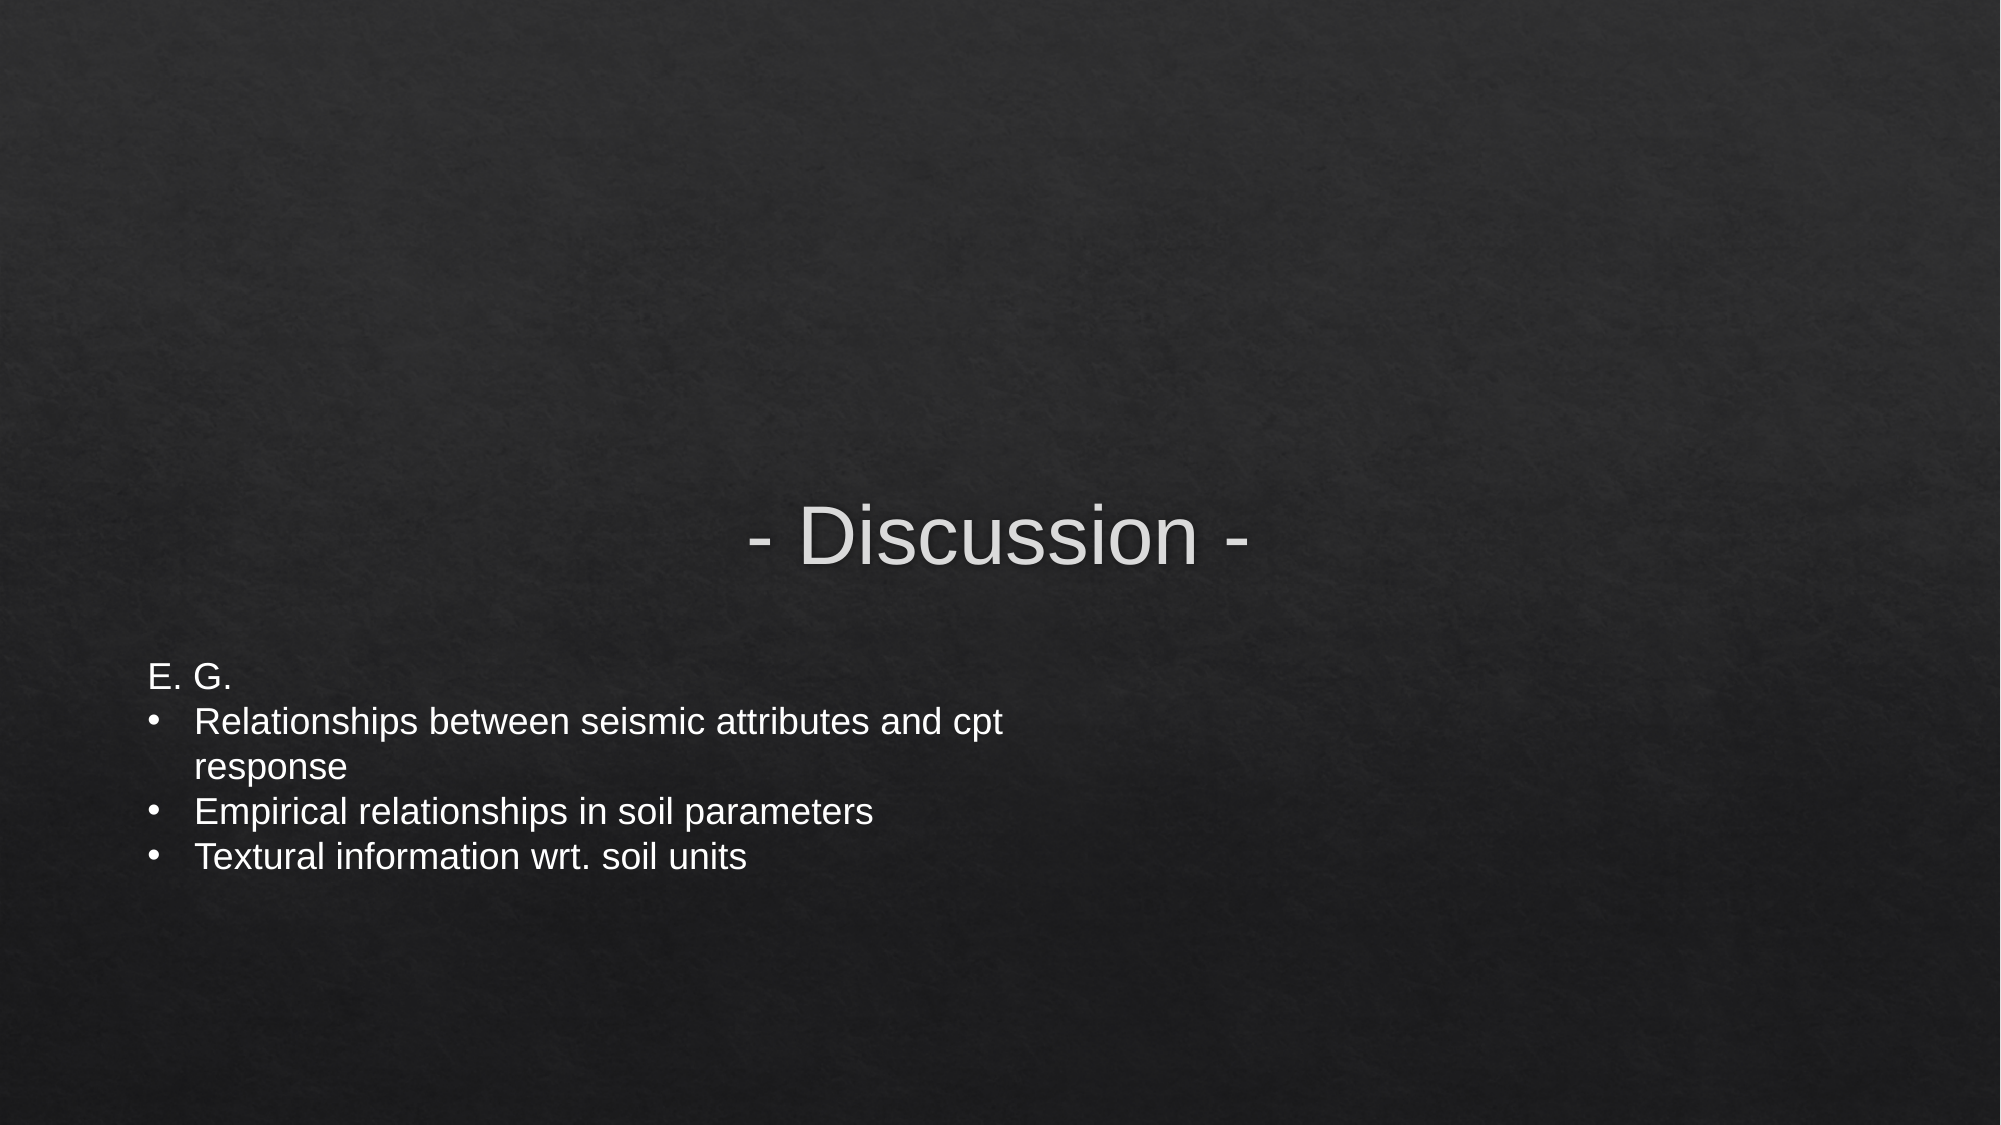

# - Discussion -
E. G.
Relationships between seismic attributes and cpt response
Empirical relationships in soil parameters
Textural information wrt. soil units